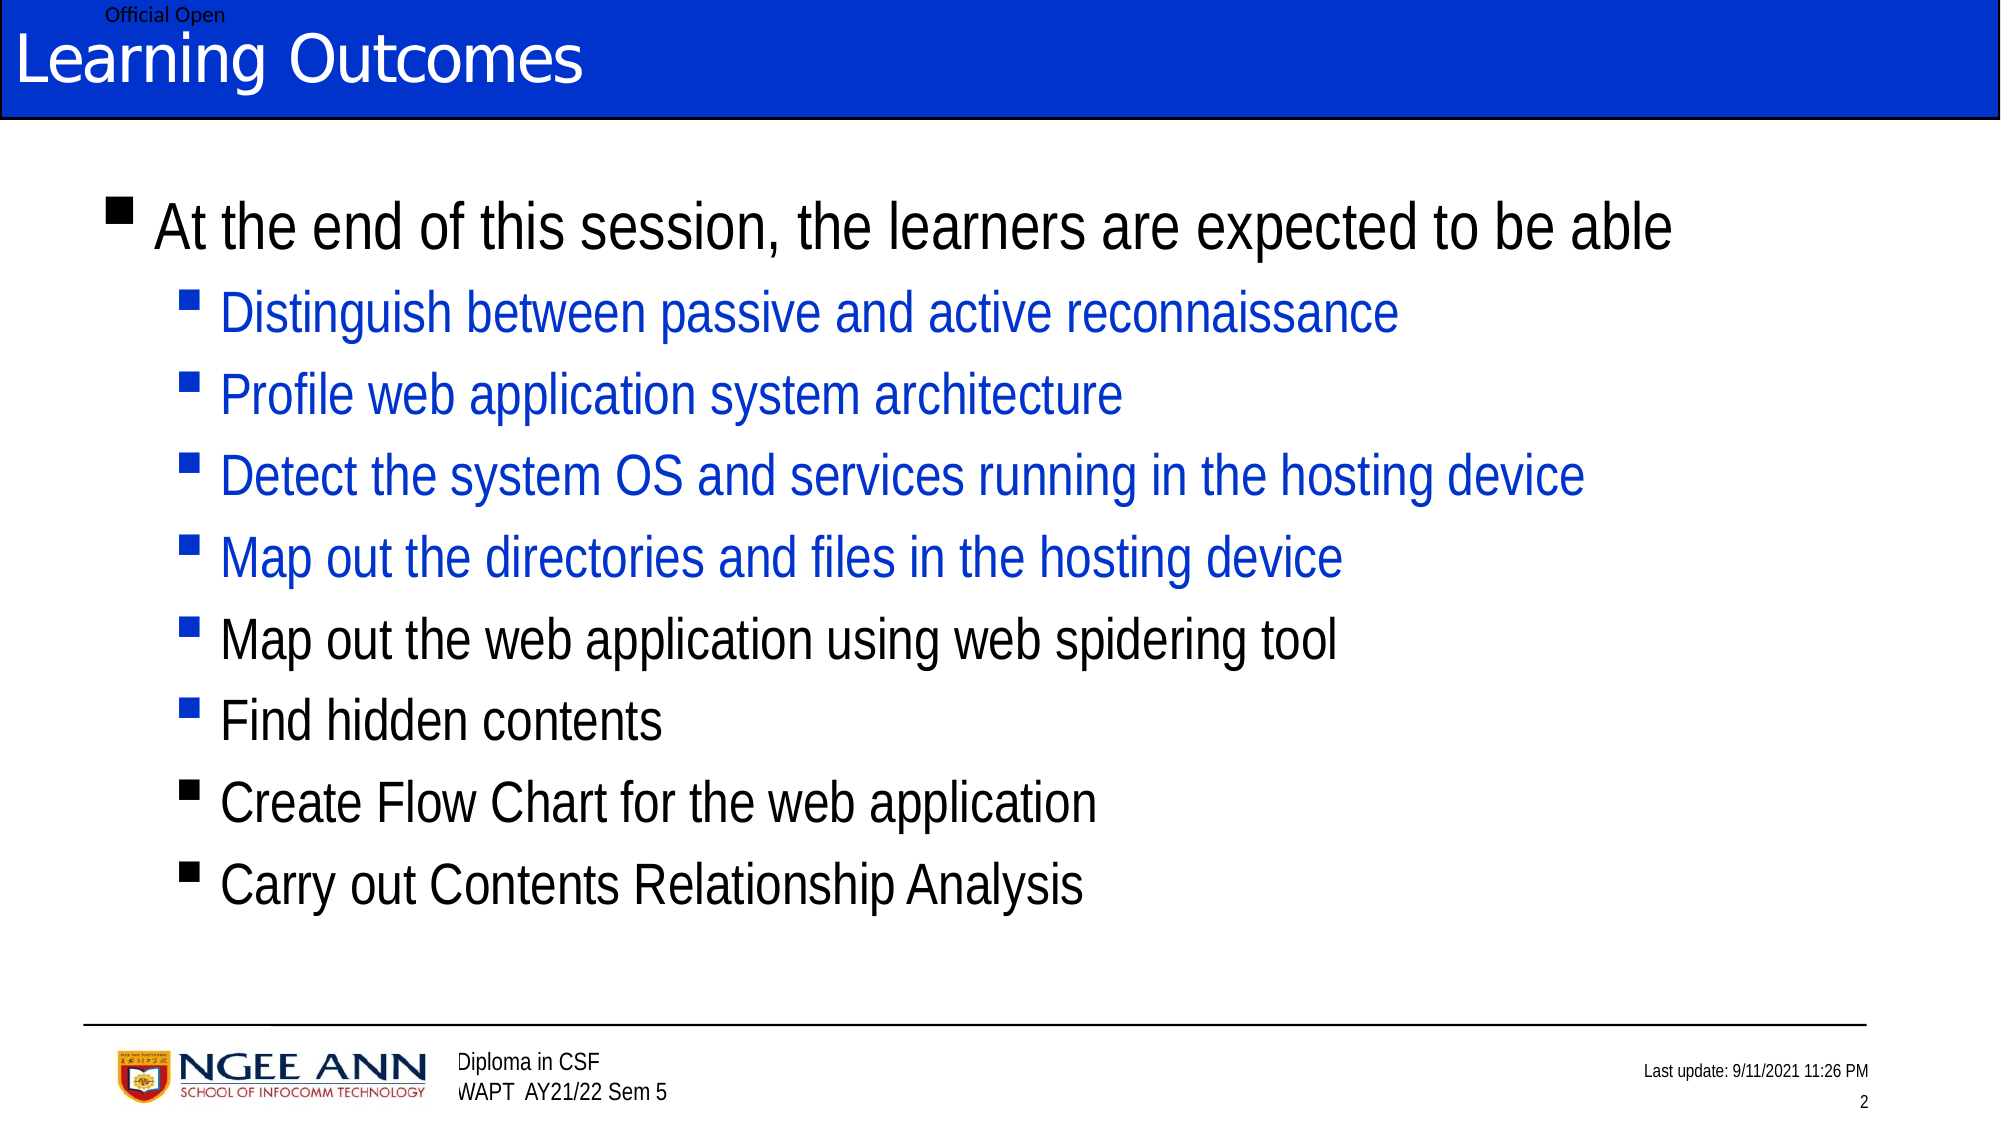

# Learning Outcomes
At the end of this session, the learners are expected to be able
Distinguish between passive and active reconnaissance
Profile web application system architecture
Detect the system OS and services running in the hosting device
Map out the directories and files in the hosting device
Map out the web application using web spidering tool
Find hidden contents
Create Flow Chart for the web application
Carry out Contents Relationship Analysis